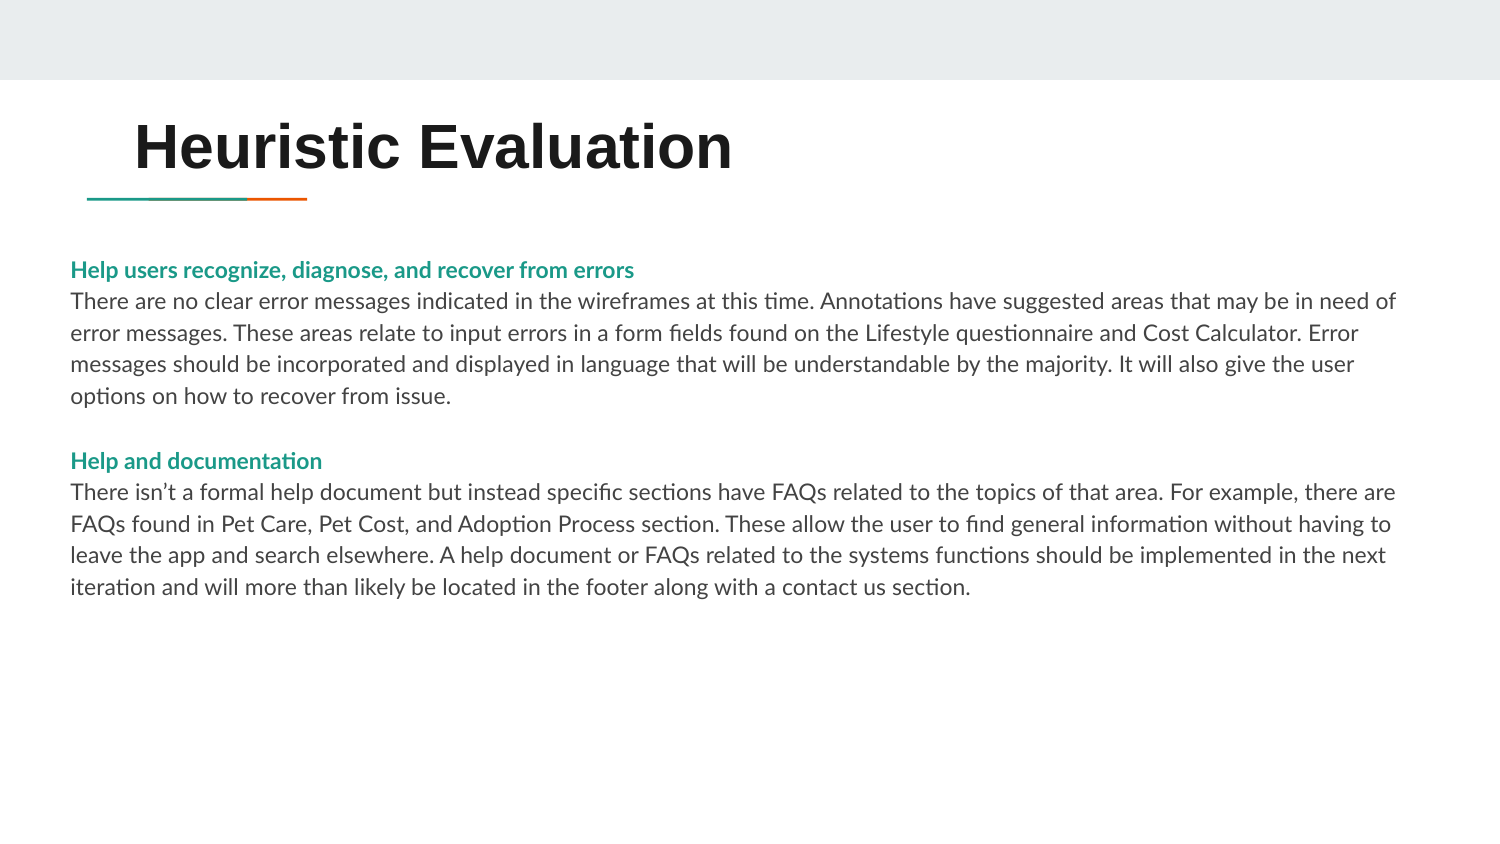

# Heuristic Evaluation
Help users recognize, diagnose, and recover from errors
There are no clear error messages indicated in the wireframes at this time. Annotations have suggested areas that may be in need of error messages. These areas relate to input errors in a form fields found on the Lifestyle questionnaire and Cost Calculator. Error messages should be incorporated and displayed in language that will be understandable by the majority. It will also give the user options on how to recover from issue.
Help and documentation
There isn’t a formal help document but instead specific sections have FAQs related to the topics of that area. For example, there are FAQs found in Pet Care, Pet Cost, and Adoption Process section. These allow the user to find general information without having to leave the app and search elsewhere. A help document or FAQs related to the systems functions should be implemented in the next iteration and will more than likely be located in the footer along with a contact us section.